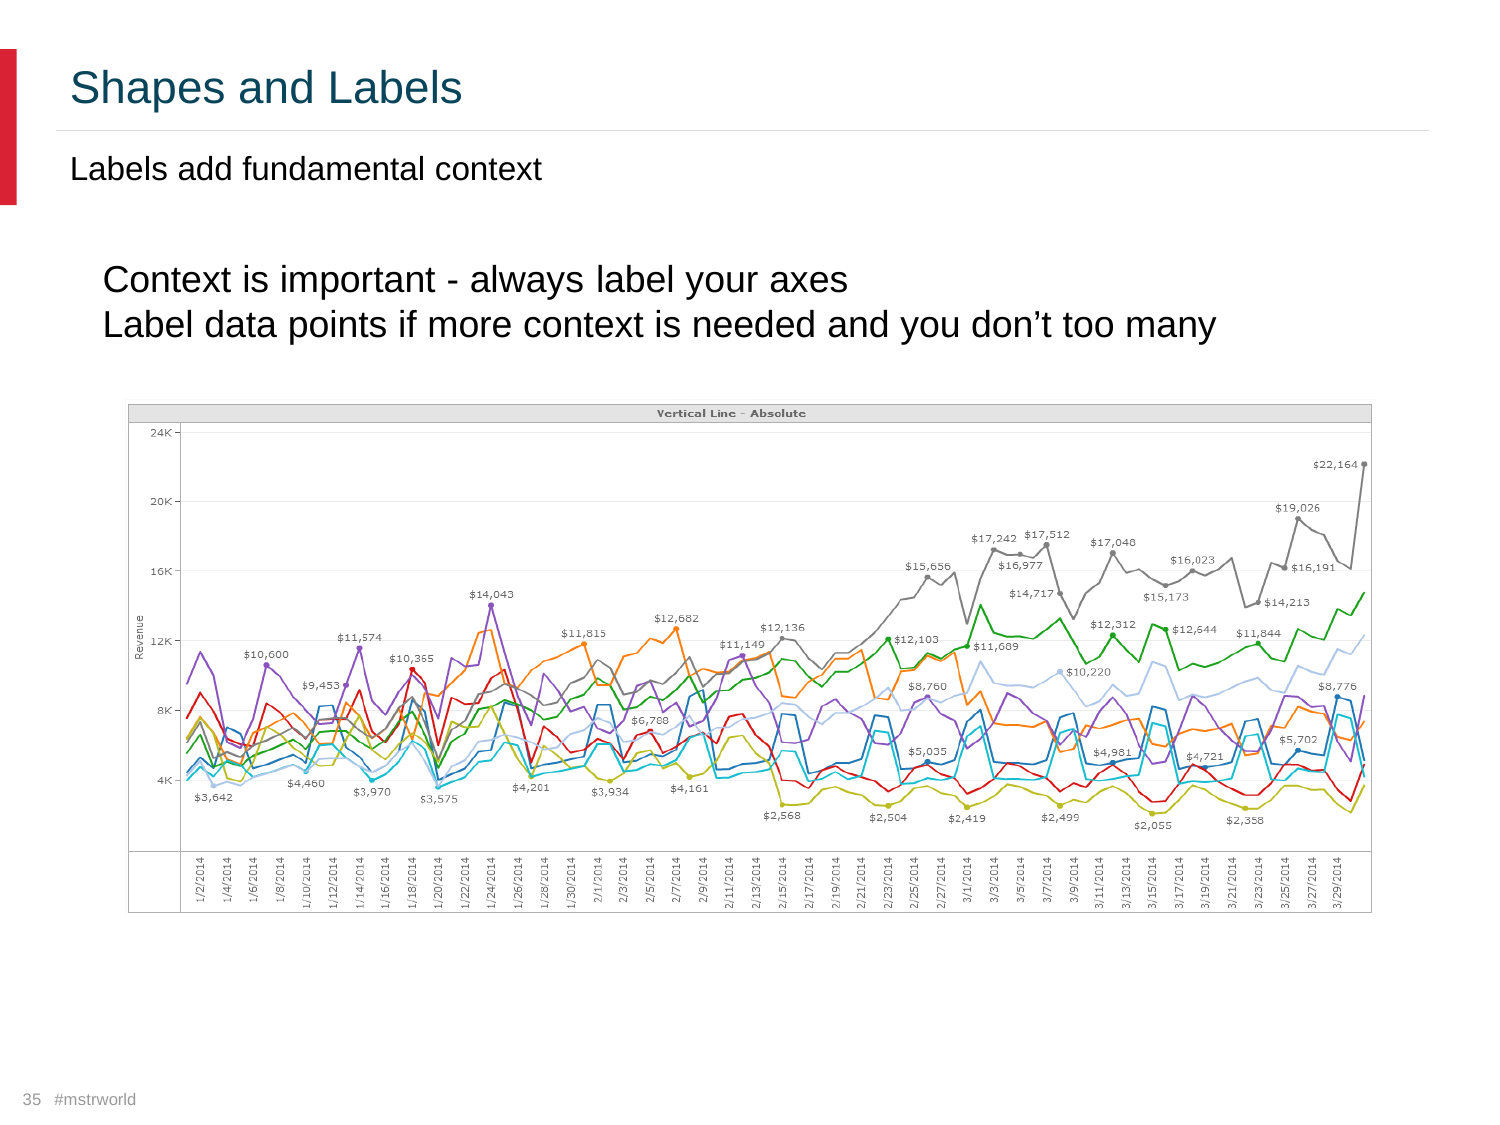

Shapes and Labels

Labels add fundamental context
Context is important - always label your axes
Label
data
points
if
more
context
is
needed
and
you
don’t
too many

35  #mstrworld